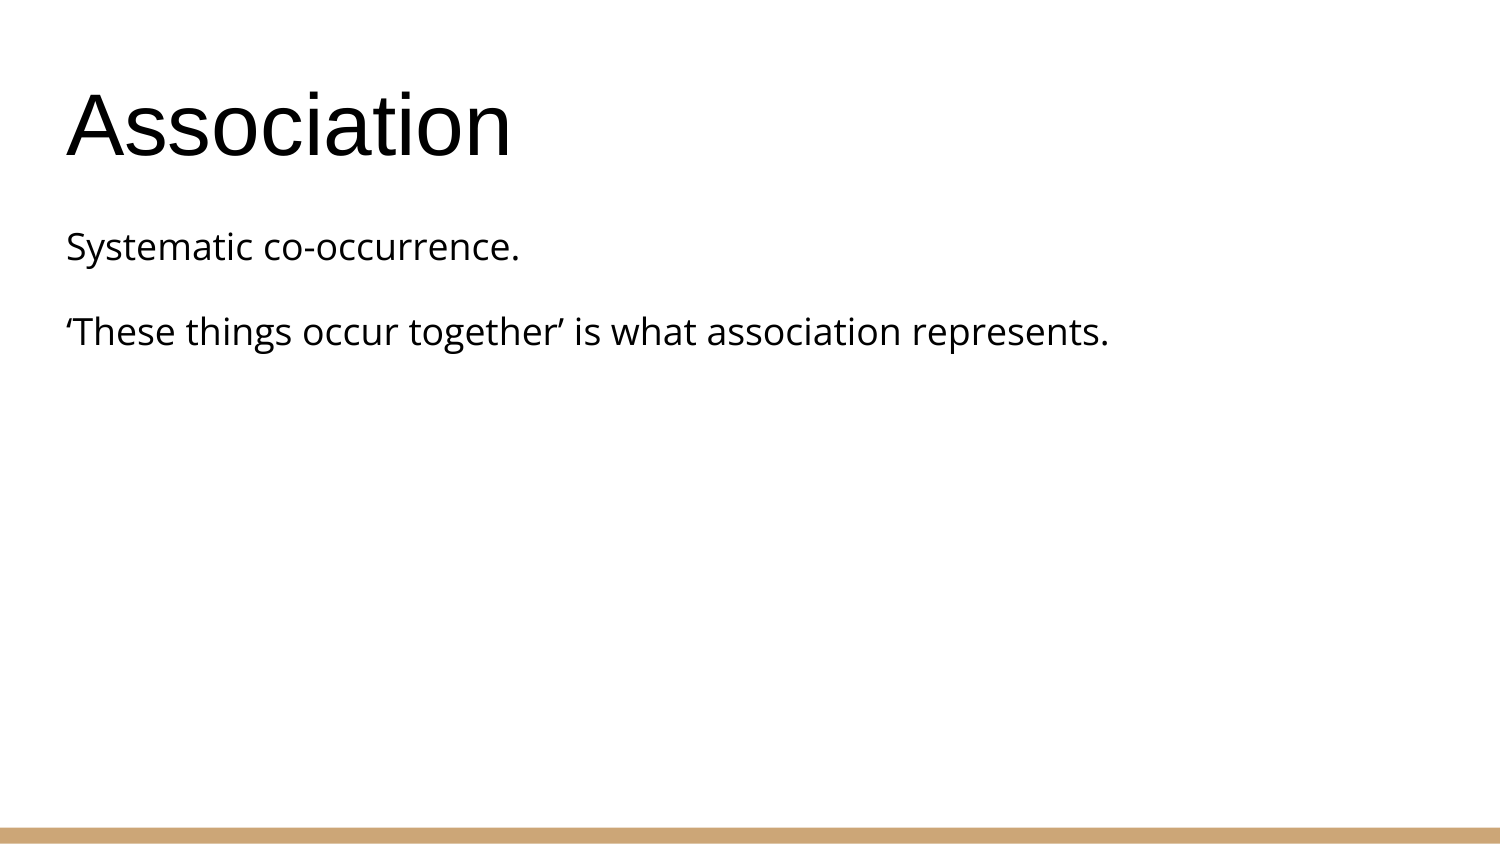

# Association
Systematic co-occurrence.
‘These things occur together’ is what association represents.